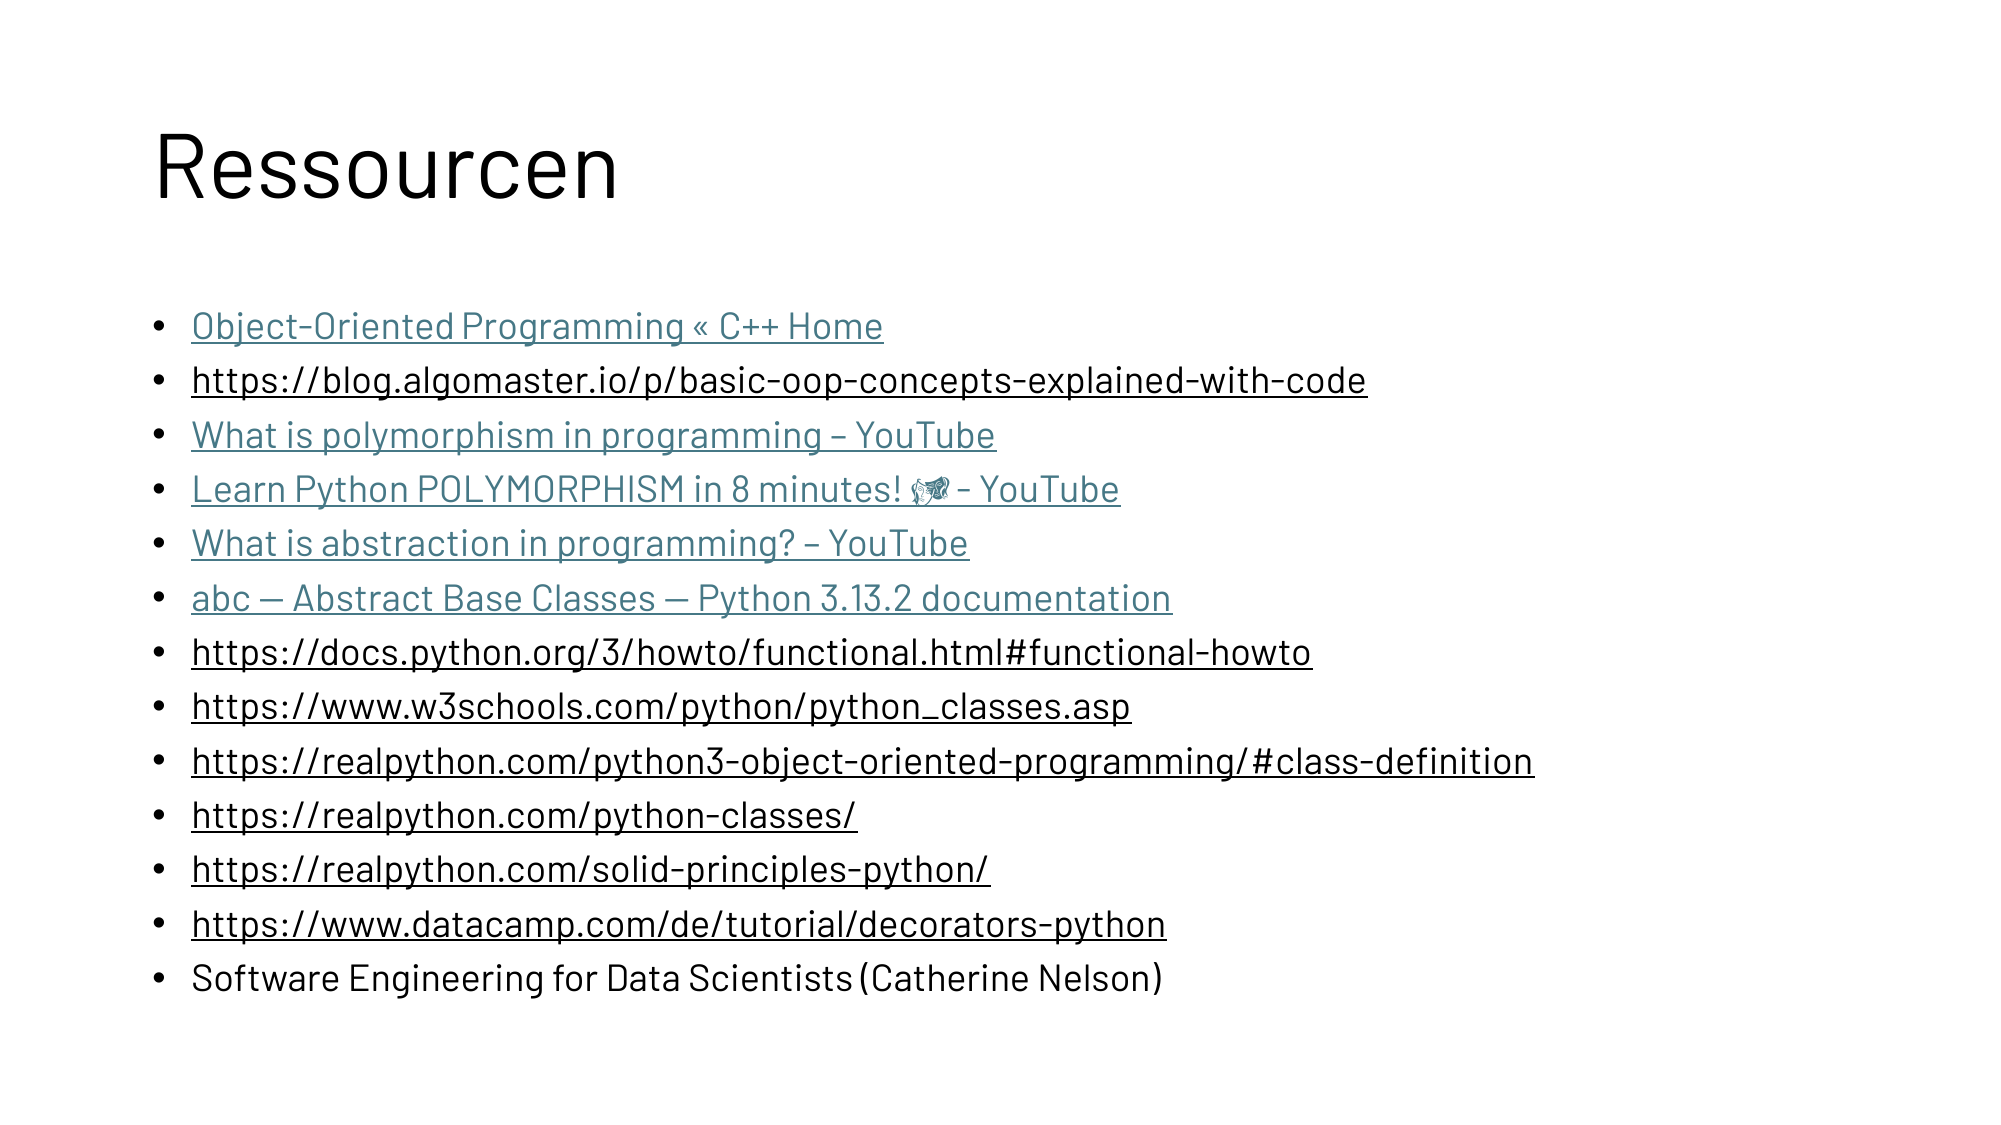

# Ressourcen
Object-Oriented Programming « C++ Home
https://blog.algomaster.io/p/basic-oop-concepts-explained-with-code
What is polymorphism in programming – YouTube
Learn Python POLYMORPHISM in 8 minutes! 🎭 - YouTube
What is abstraction in programming? – YouTube
abc — Abstract Base Classes — Python 3.13.2 documentation
https://docs.python.org/3/howto/functional.html#functional-howto
https://www.w3schools.com/python/python_classes.asp
https://realpython.com/python3-object-oriented-programming/#class-definition
https://realpython.com/python-classes/
https://realpython.com/solid-principles-python/
https://www.datacamp.com/de/tutorial/decorators-python
Software Engineering for Data Scientists (Catherine Nelson)